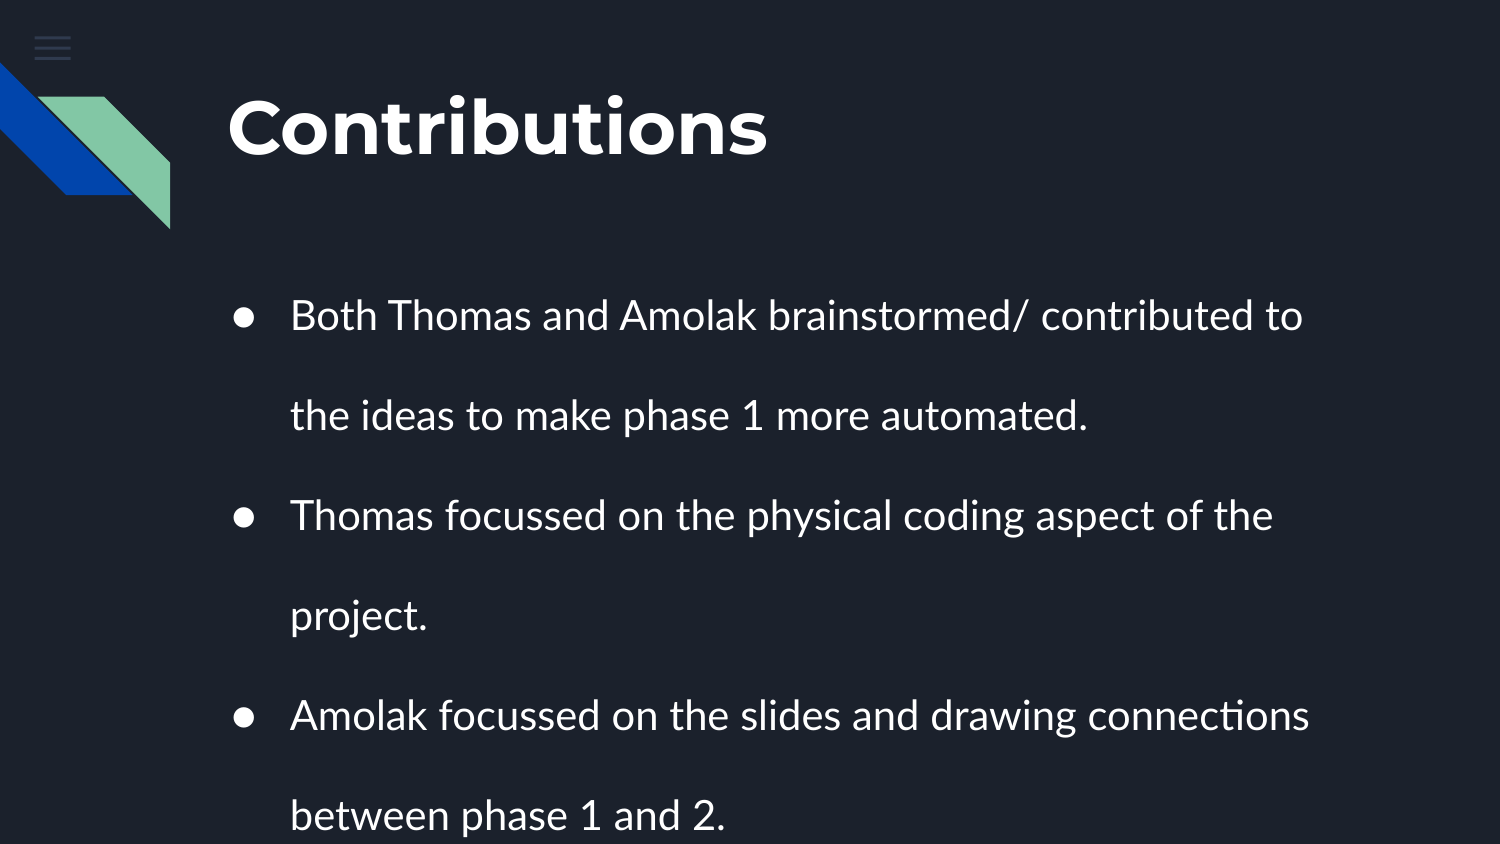

# Contributions
Both Thomas and Amolak brainstormed/ contributed to the ideas to make phase 1 more automated.
Thomas focussed on the physical coding aspect of the project.
Amolak focussed on the slides and drawing connections between phase 1 and 2.